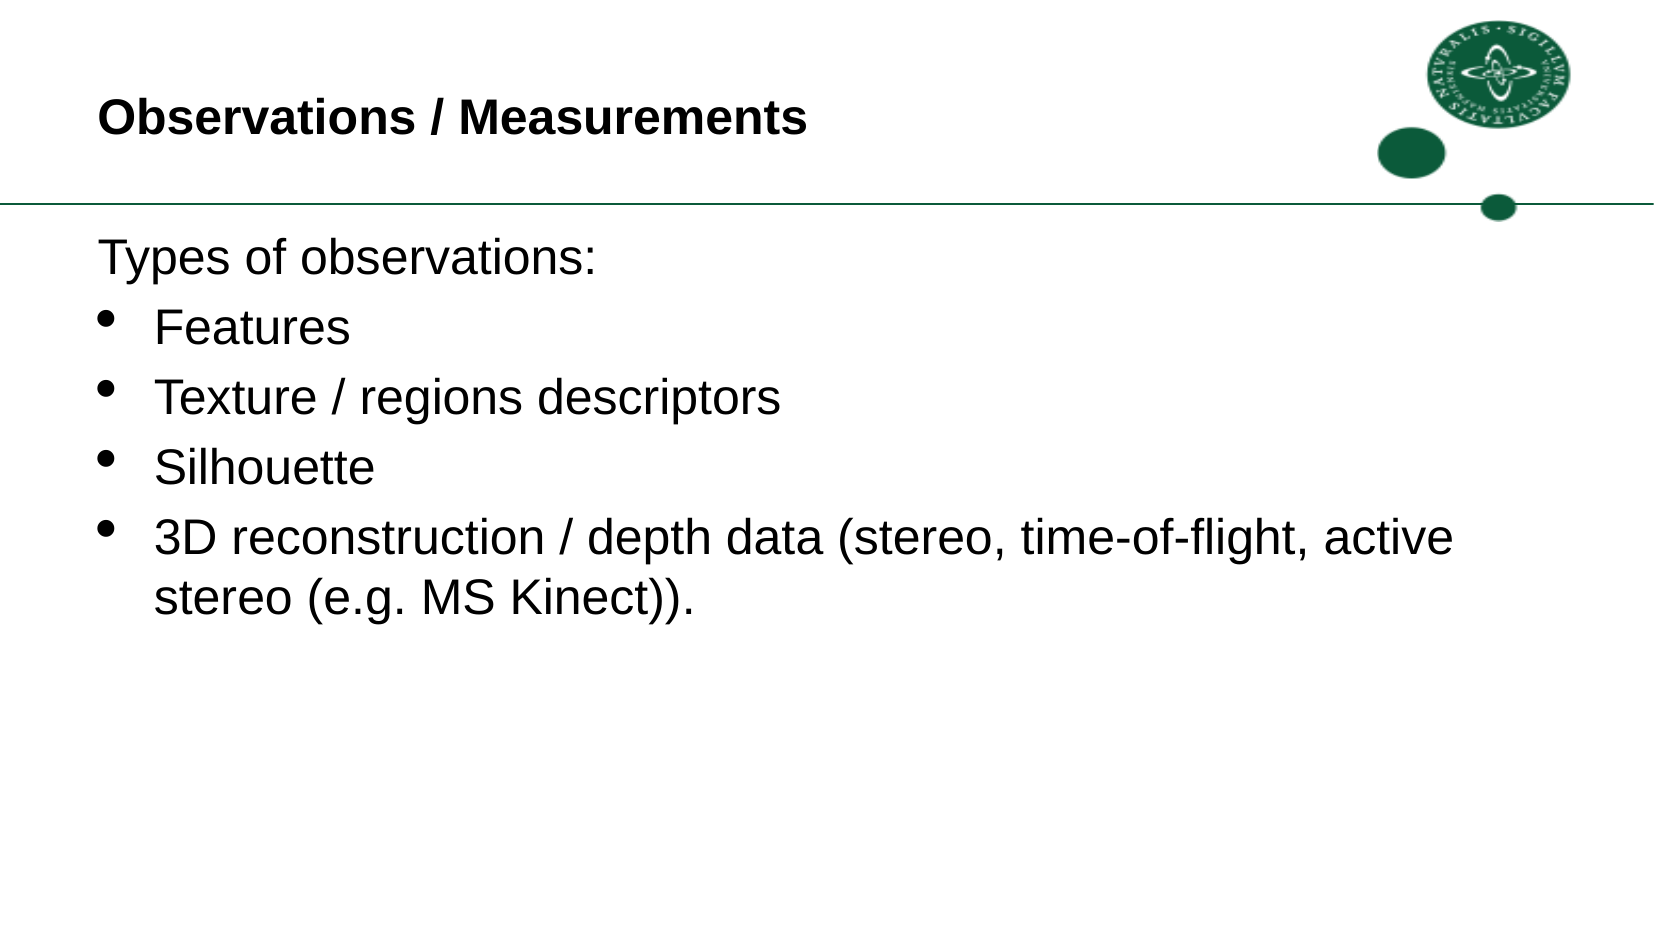

Observations / Measurements
Types of observations:
Features
Texture / regions descriptors
Silhouette
3D reconstruction / depth data (stereo, time-of-flight, active stereo (e.g. MS Kinect)).